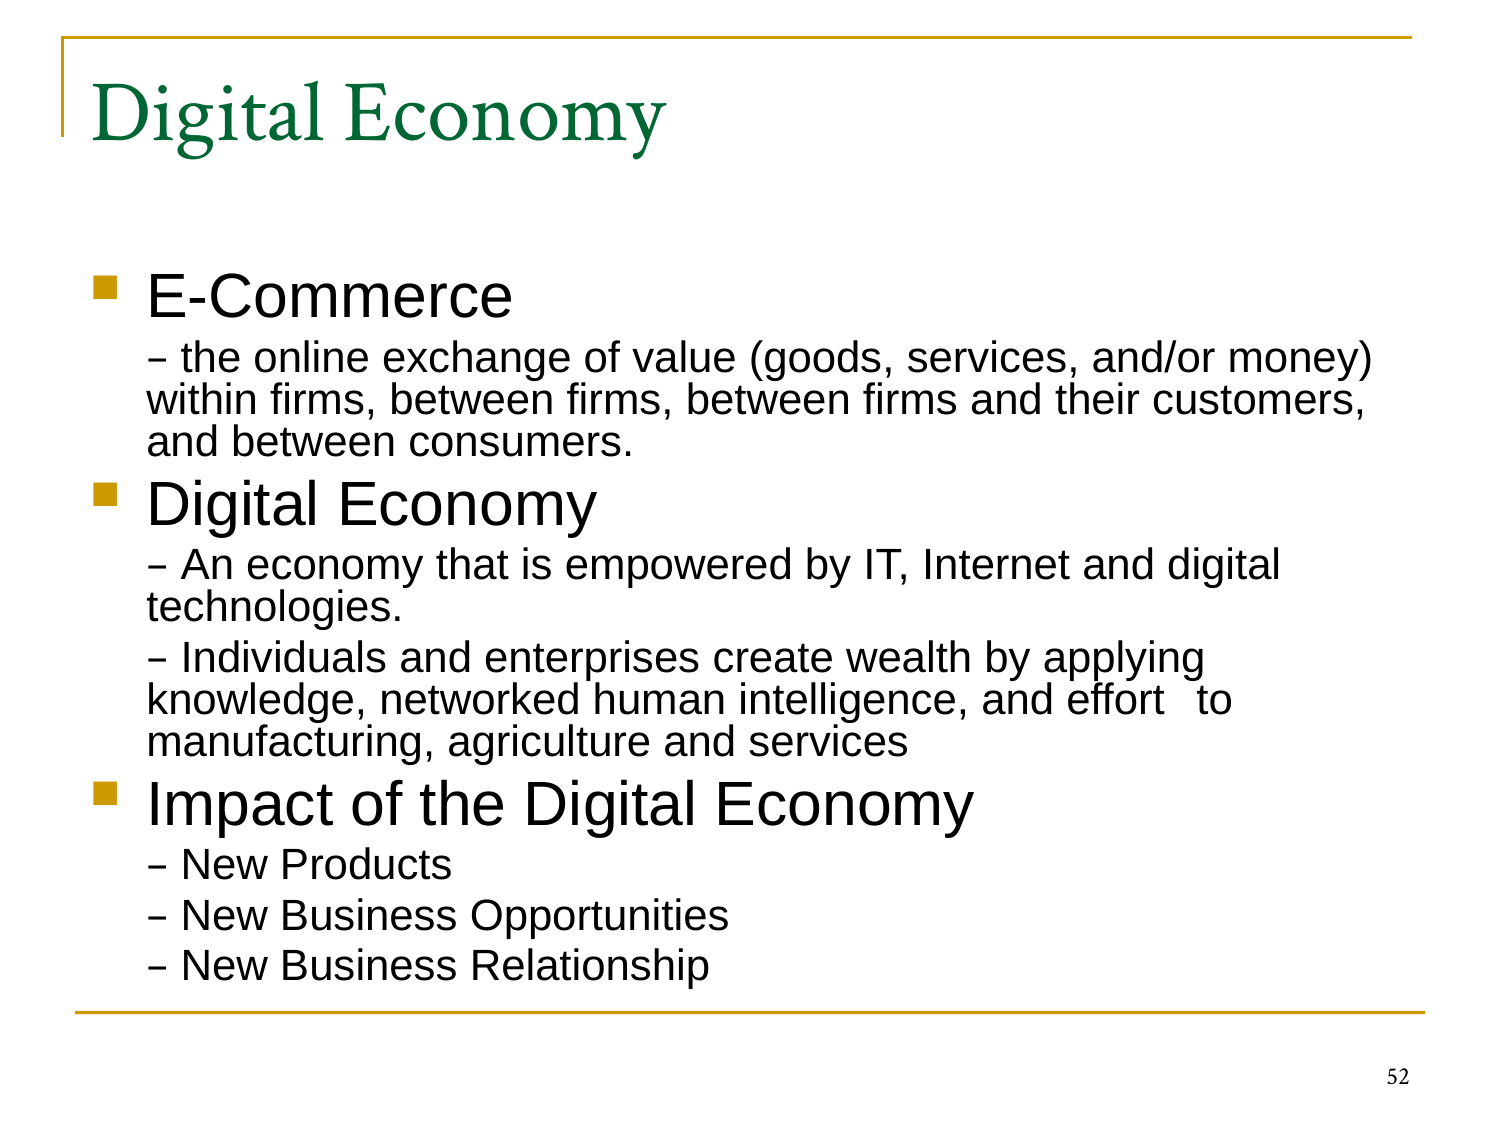

# Digital Economy
E-Commerce
	– the online exchange of value (goods, services, and/or money) within firms, between firms, between firms and their customers, and between consumers.
Digital Economy
	– An economy that is empowered by IT, Internet and digital 	technologies.
	– Individuals and enterprises create wealth by applying 	knowledge, networked human intelligence, and effort 	to manufacturing, agriculture and services
Impact of the Digital Economy
	– New Products
	– New Business Opportunities
	– New Business Relationship
52